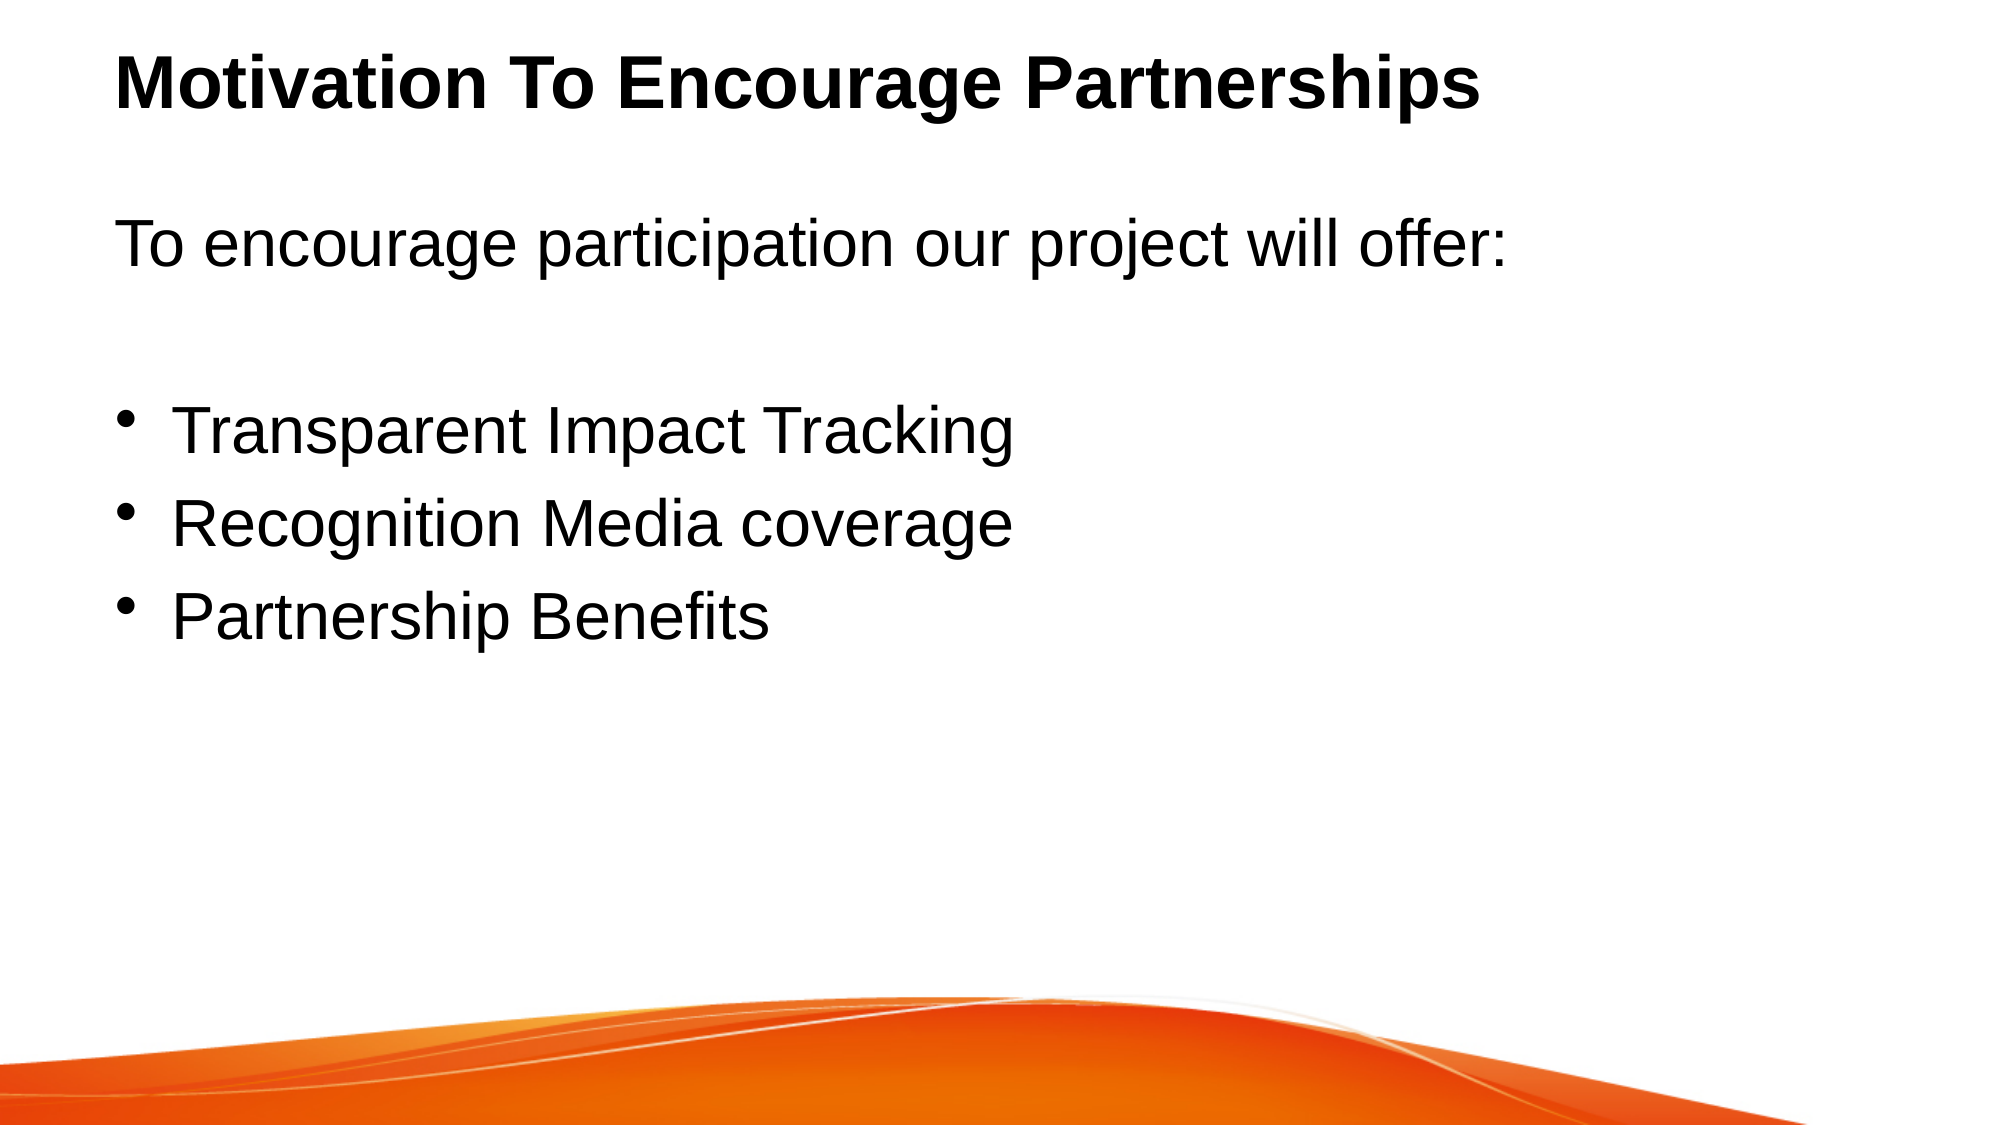

# Motivation To Encourage Partnerships
To encourage participation our project will offer:

Transparent Impact Tracking
Recognition Media coverage
Partnership Benefits